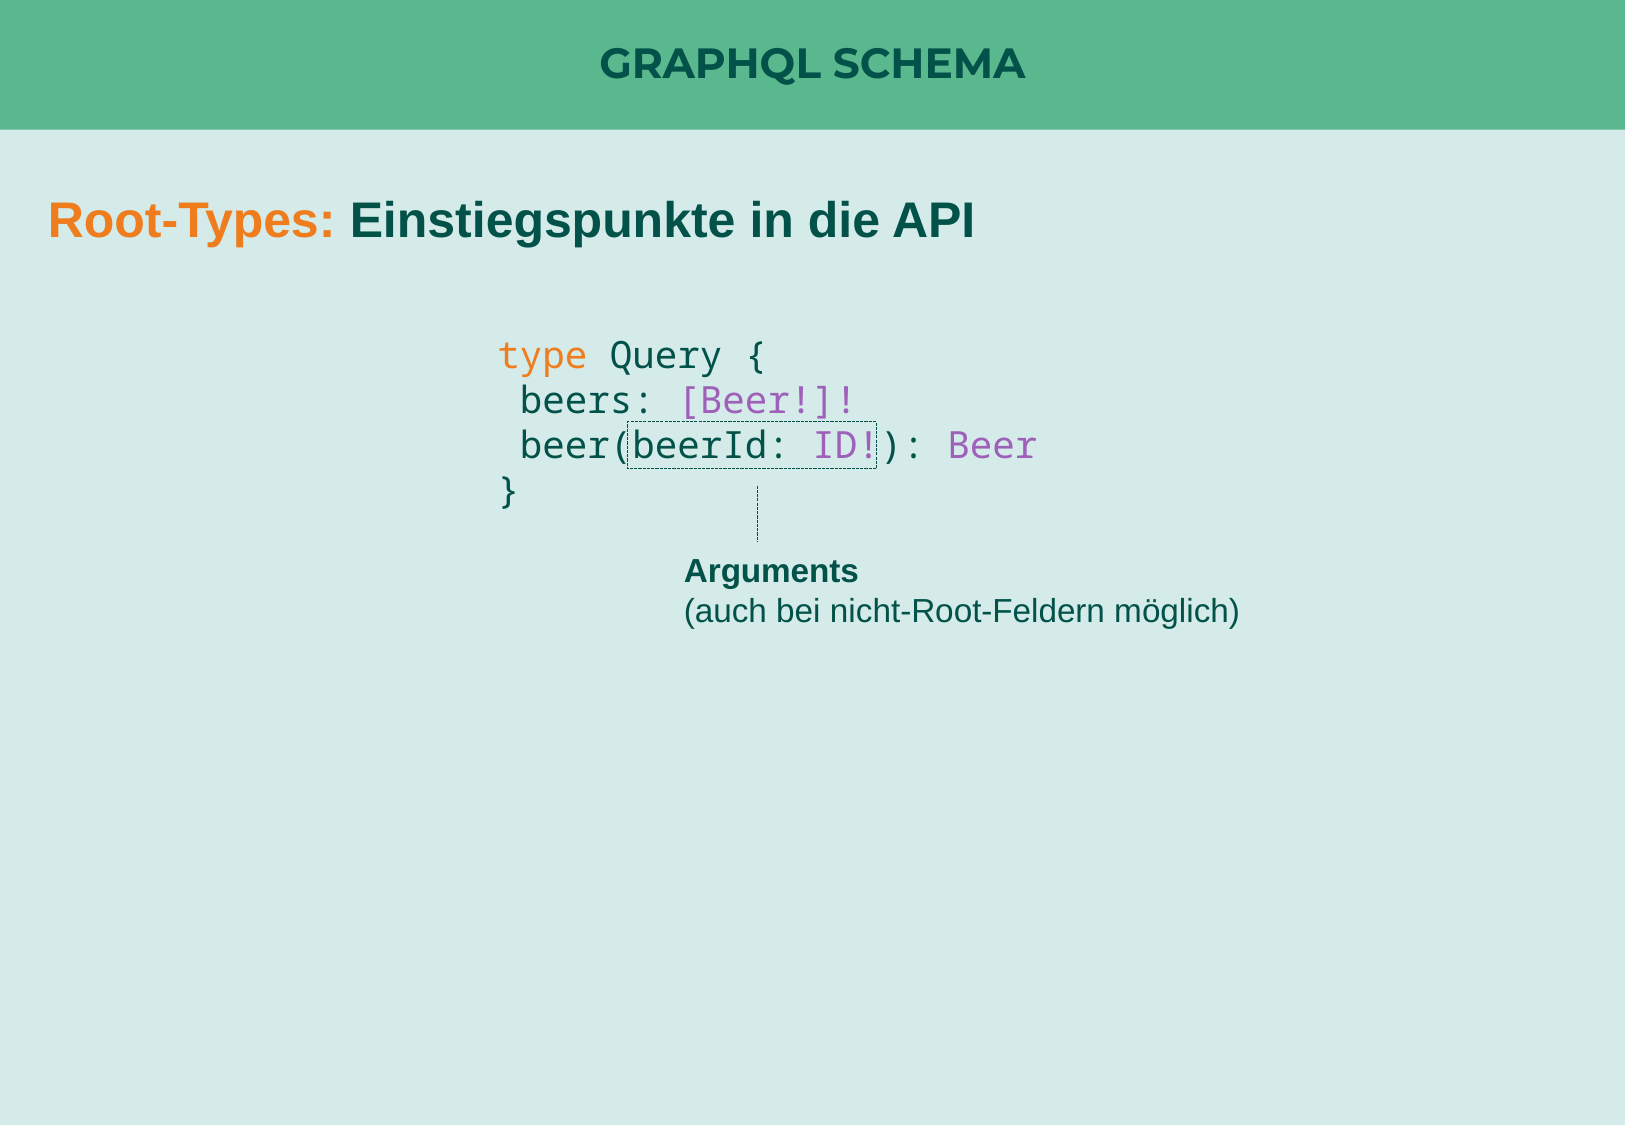

# GraphQL Schema
Root-Types: Einstiegspunkte in die API
type Query {
 beers: [Beer!]!
 beer(beerId: ID!): Beer
}

Arguments
(auch bei nicht-Root-Feldern möglich)